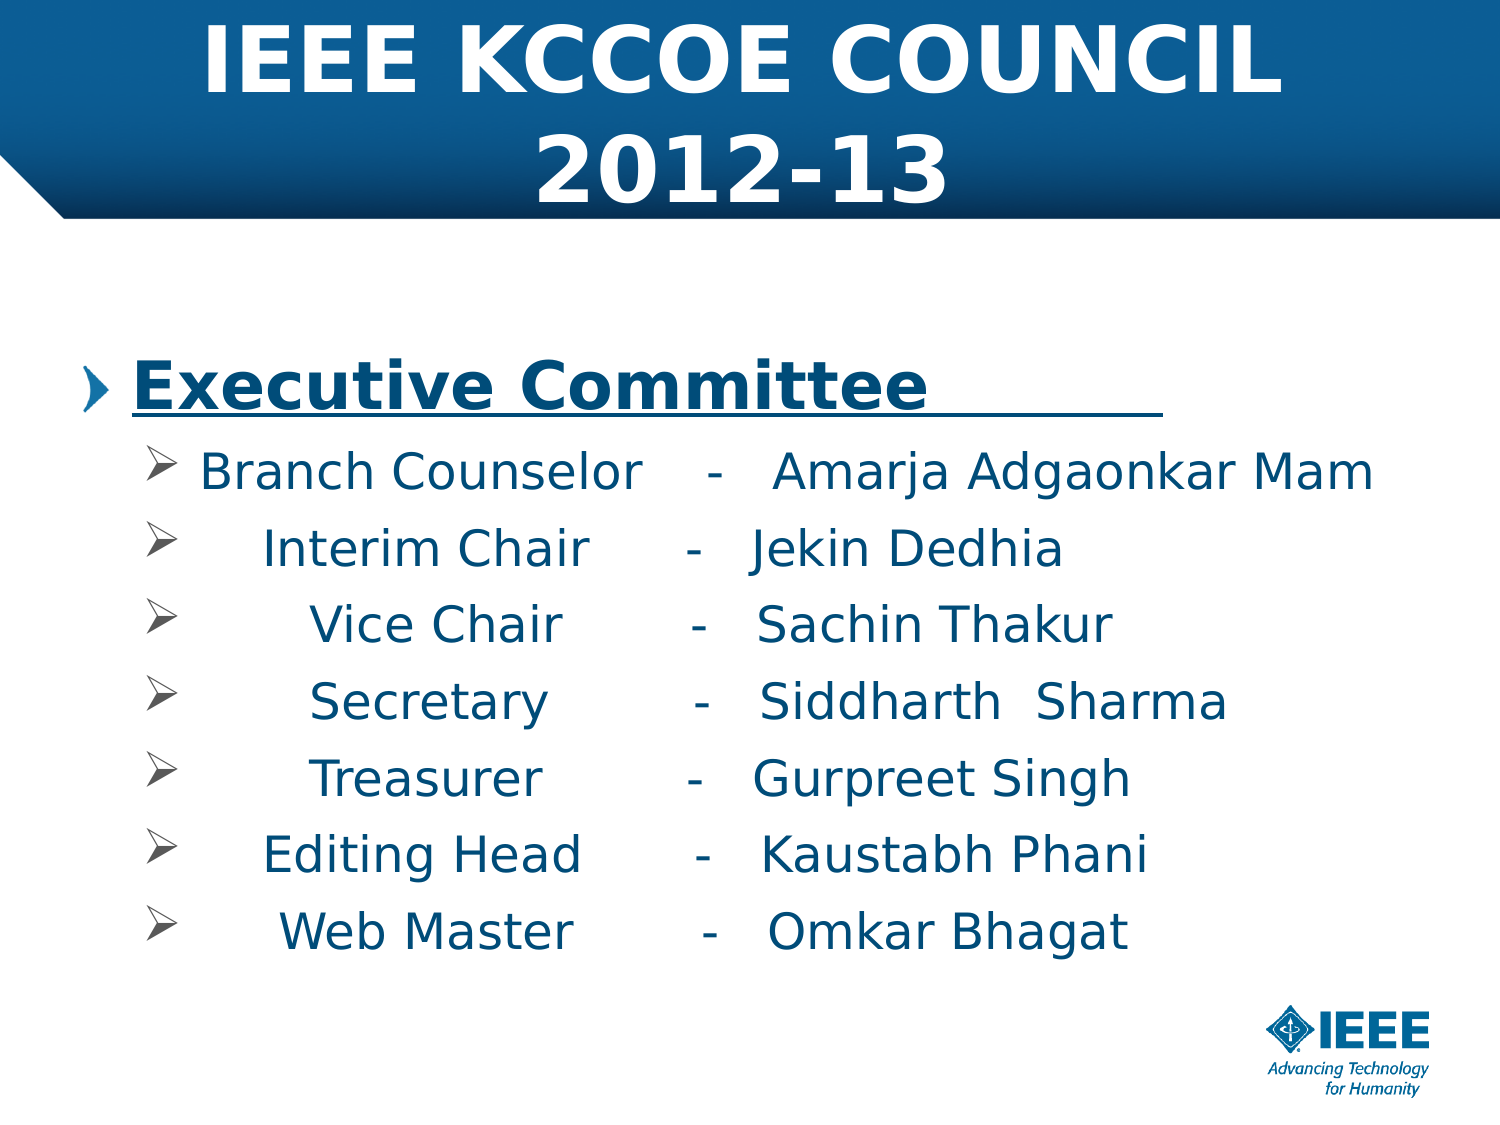

# IEEE KCCOE COUNCIL 2012-13

Executive Committee
 Branch Counselor    -   Amarja Adgaonkar Mam
     Interim Chair      -   Jekin Dedhia
        Vice Chair        -   Sachin Thakur
        Secretary         -   Siddharth  Sharma
        Treasurer         -   Gurpreet Singh
     Editing Head       -   Kaustabh Phani
      Web Master        -   Omkar Bhagat